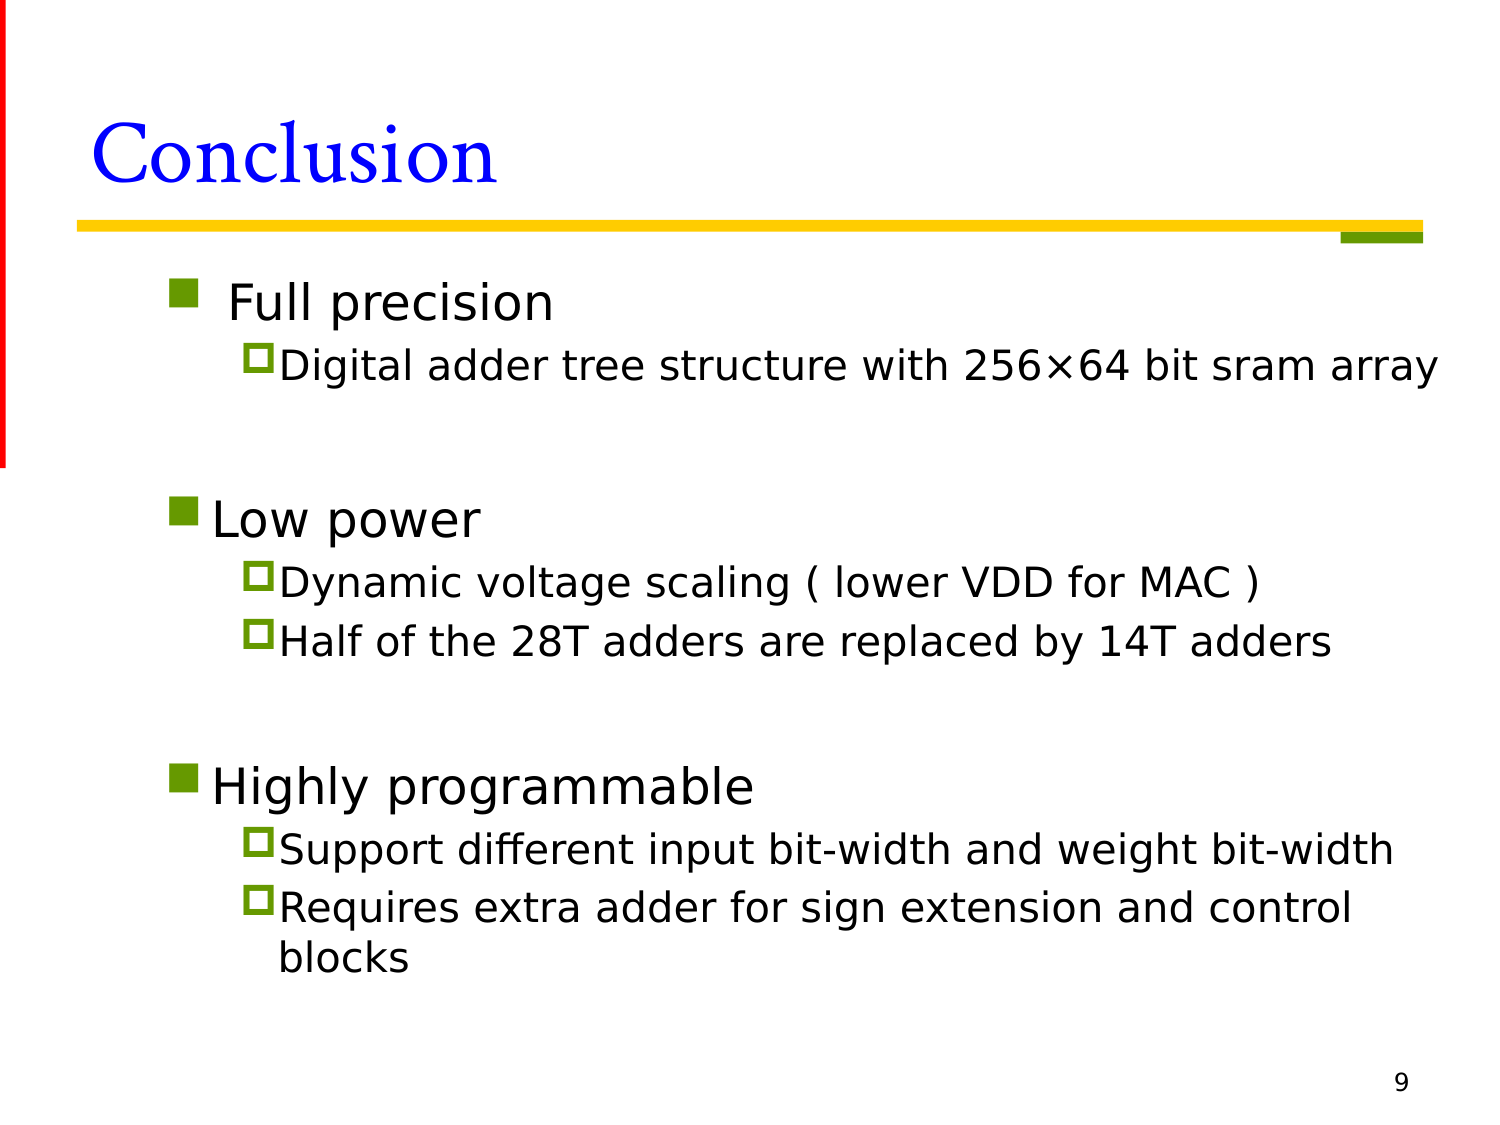

# Conclusion
 Full precision
Digital adder tree structure with 256×64 bit sram array

Low power
Dynamic voltage scaling ( lower VDD for MAC )
Half of the 28T adders are replaced by 14T adders

Highly programmable
Support different input bit-width and weight bit-width
Requires extra adder for sign extension and control blocks

9